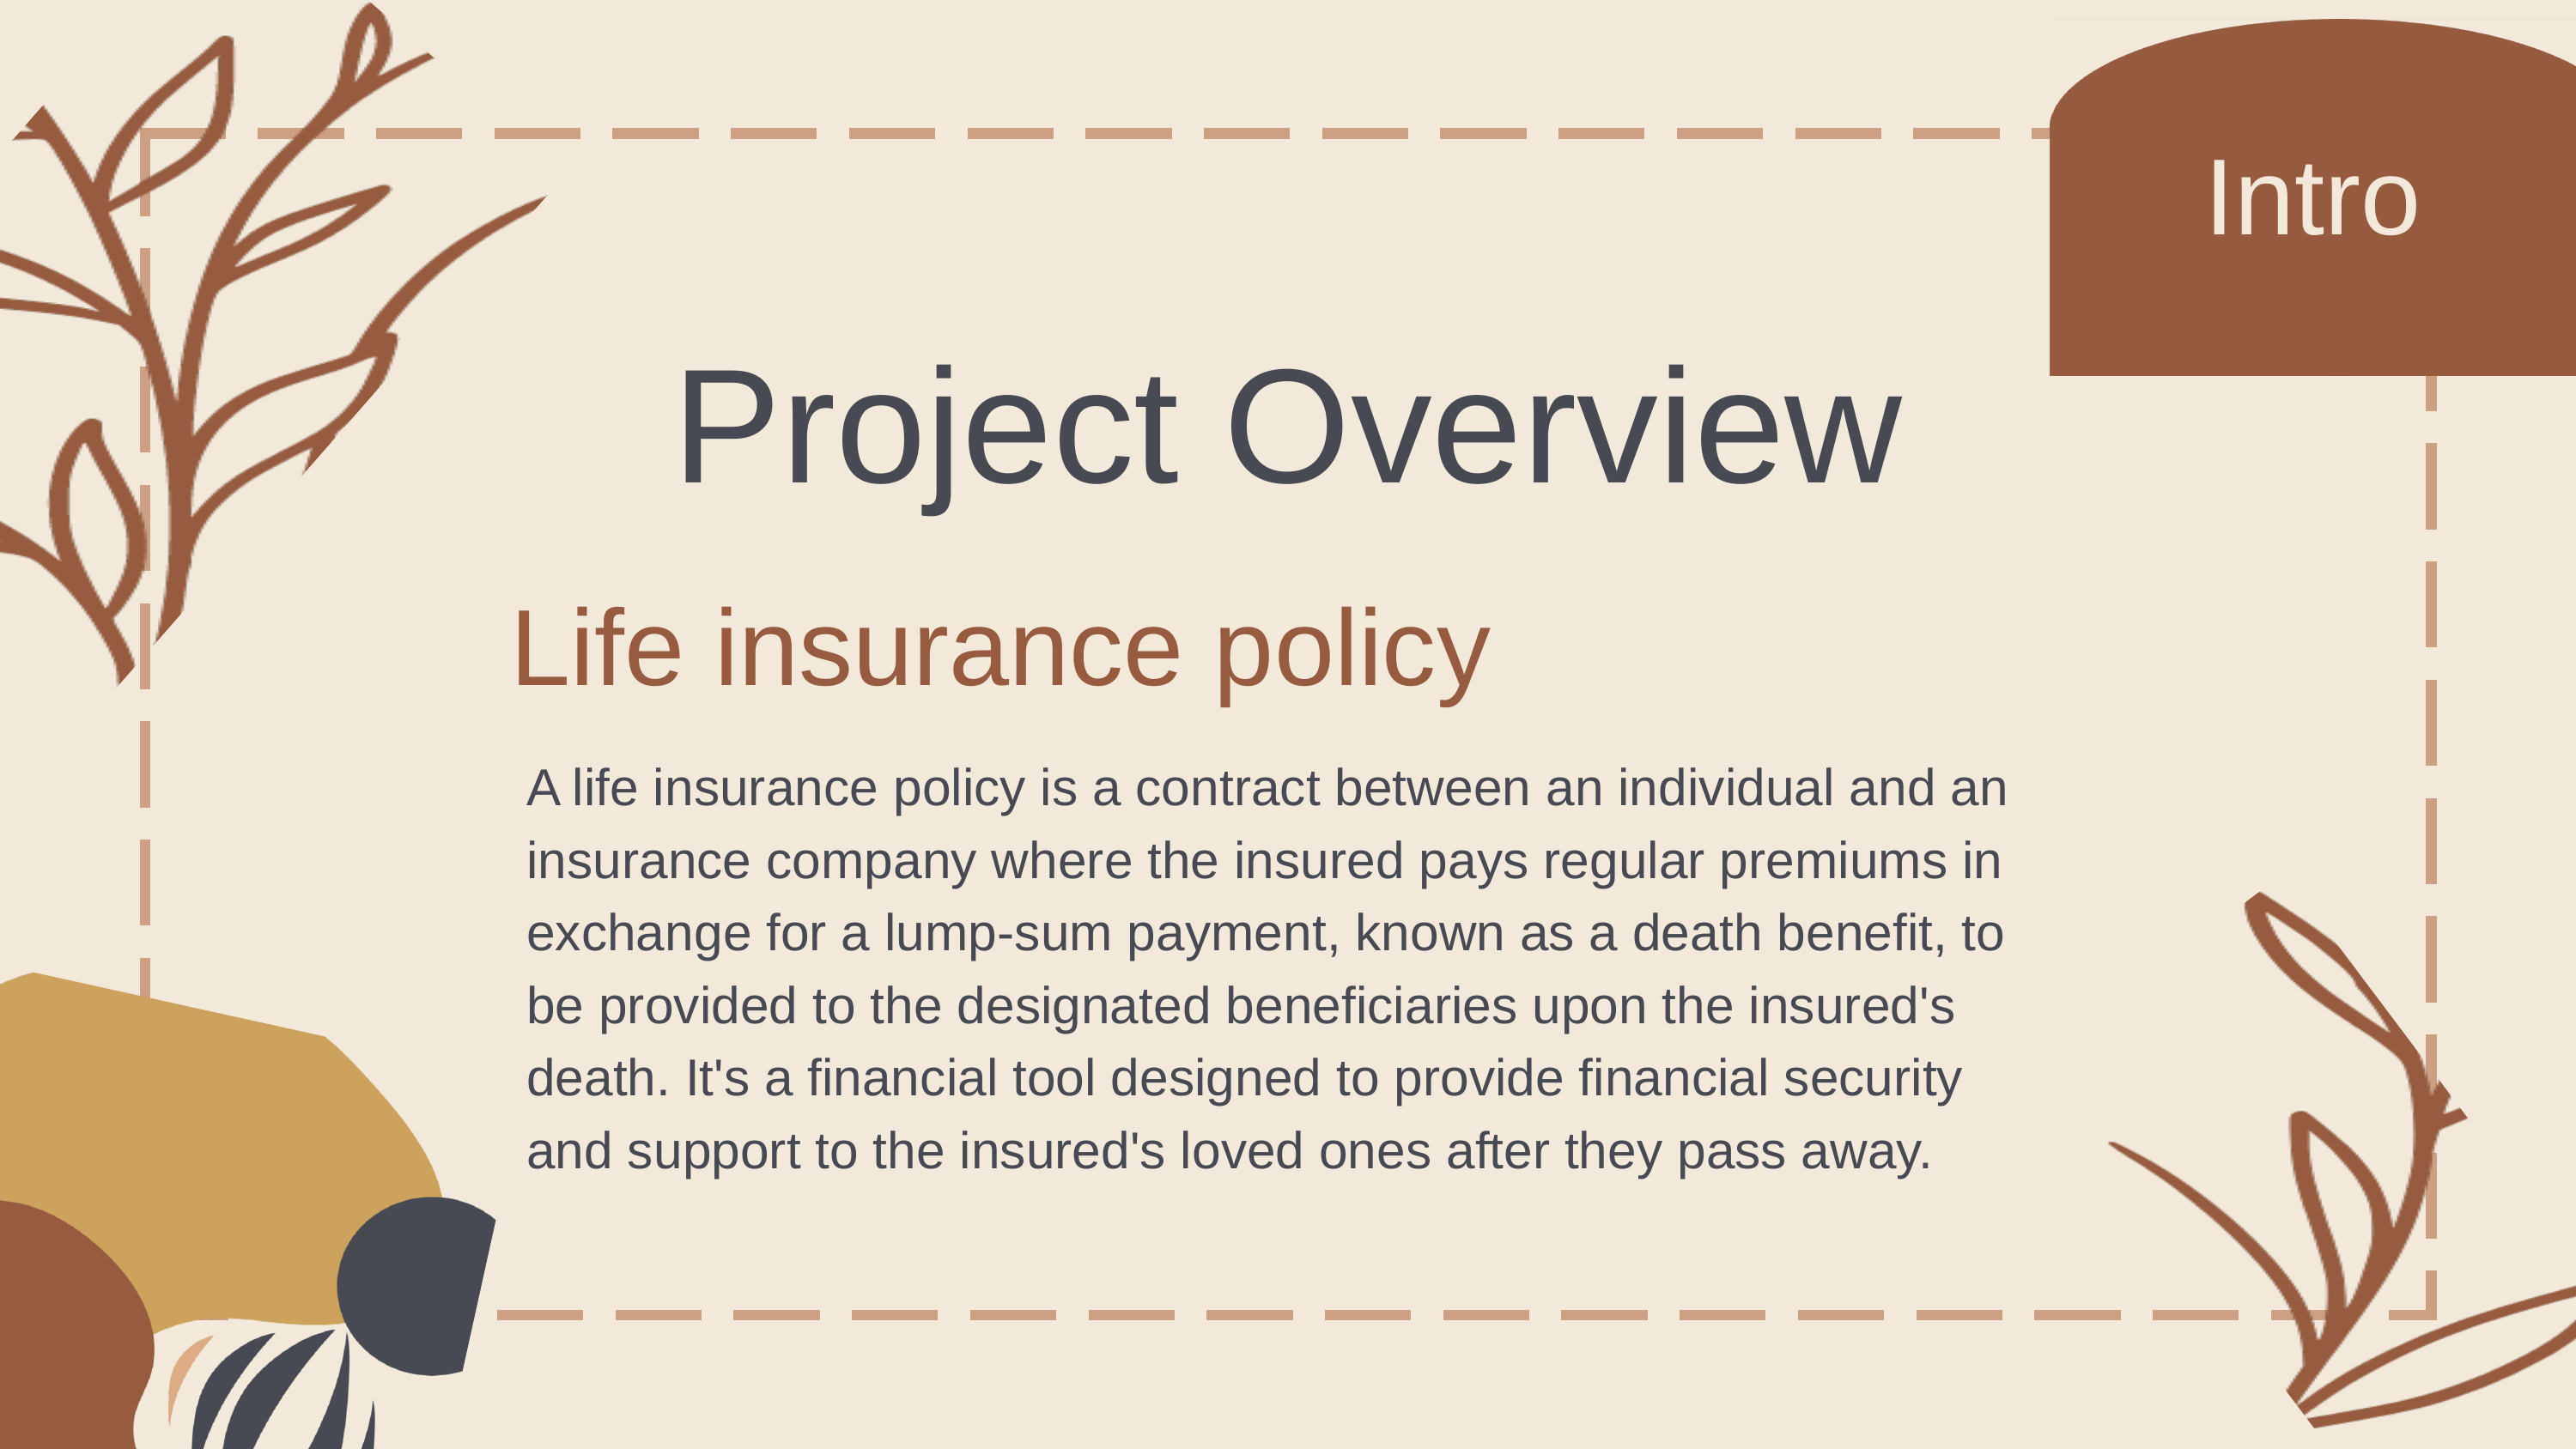

Intro
Project Overview
Life insurance policy
A life insurance policy is a contract between an individual and an insurance company where the insured pays regular premiums in exchange for a lump-sum payment, known as a death benefit, to be provided to the designated beneficiaries upon the insured's death. It's a financial tool designed to provide financial security and support to the insured's loved ones after they pass away.